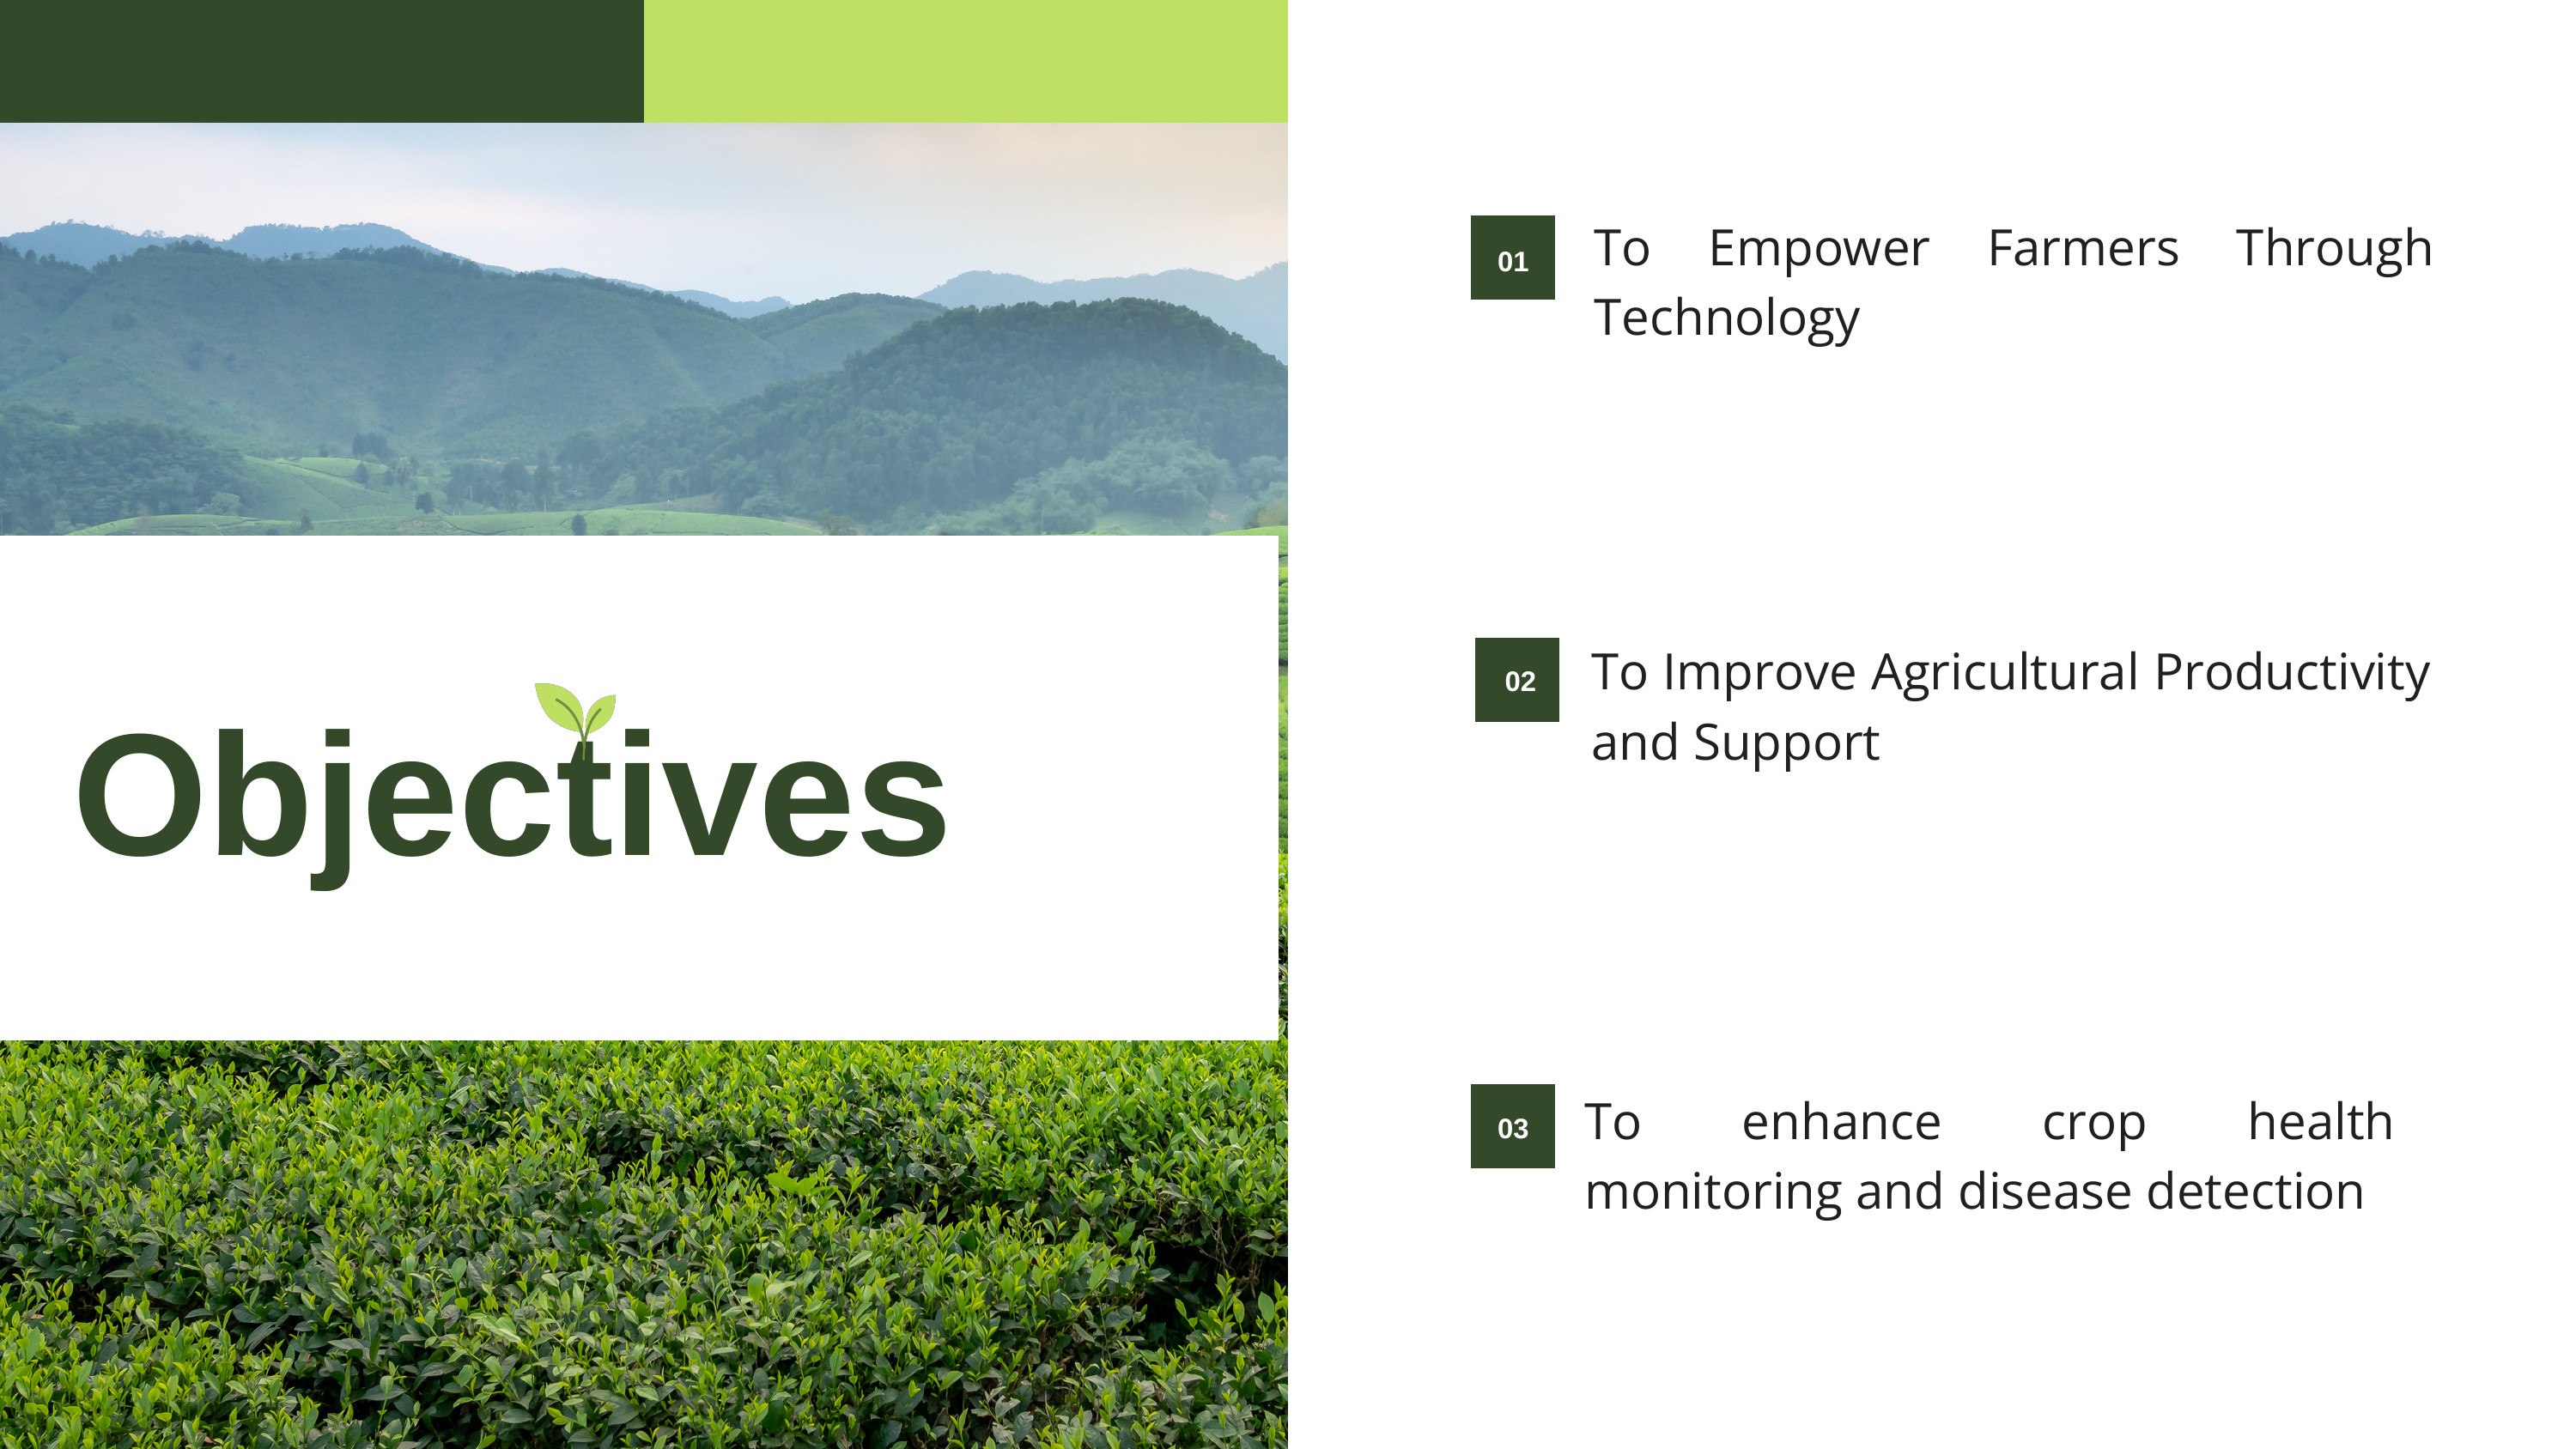

To Empower Farmers Through Technology

01

To Improve Agricultural Productivity and Support

02
Objectives

To enhance crop health monitoring and disease detection

03